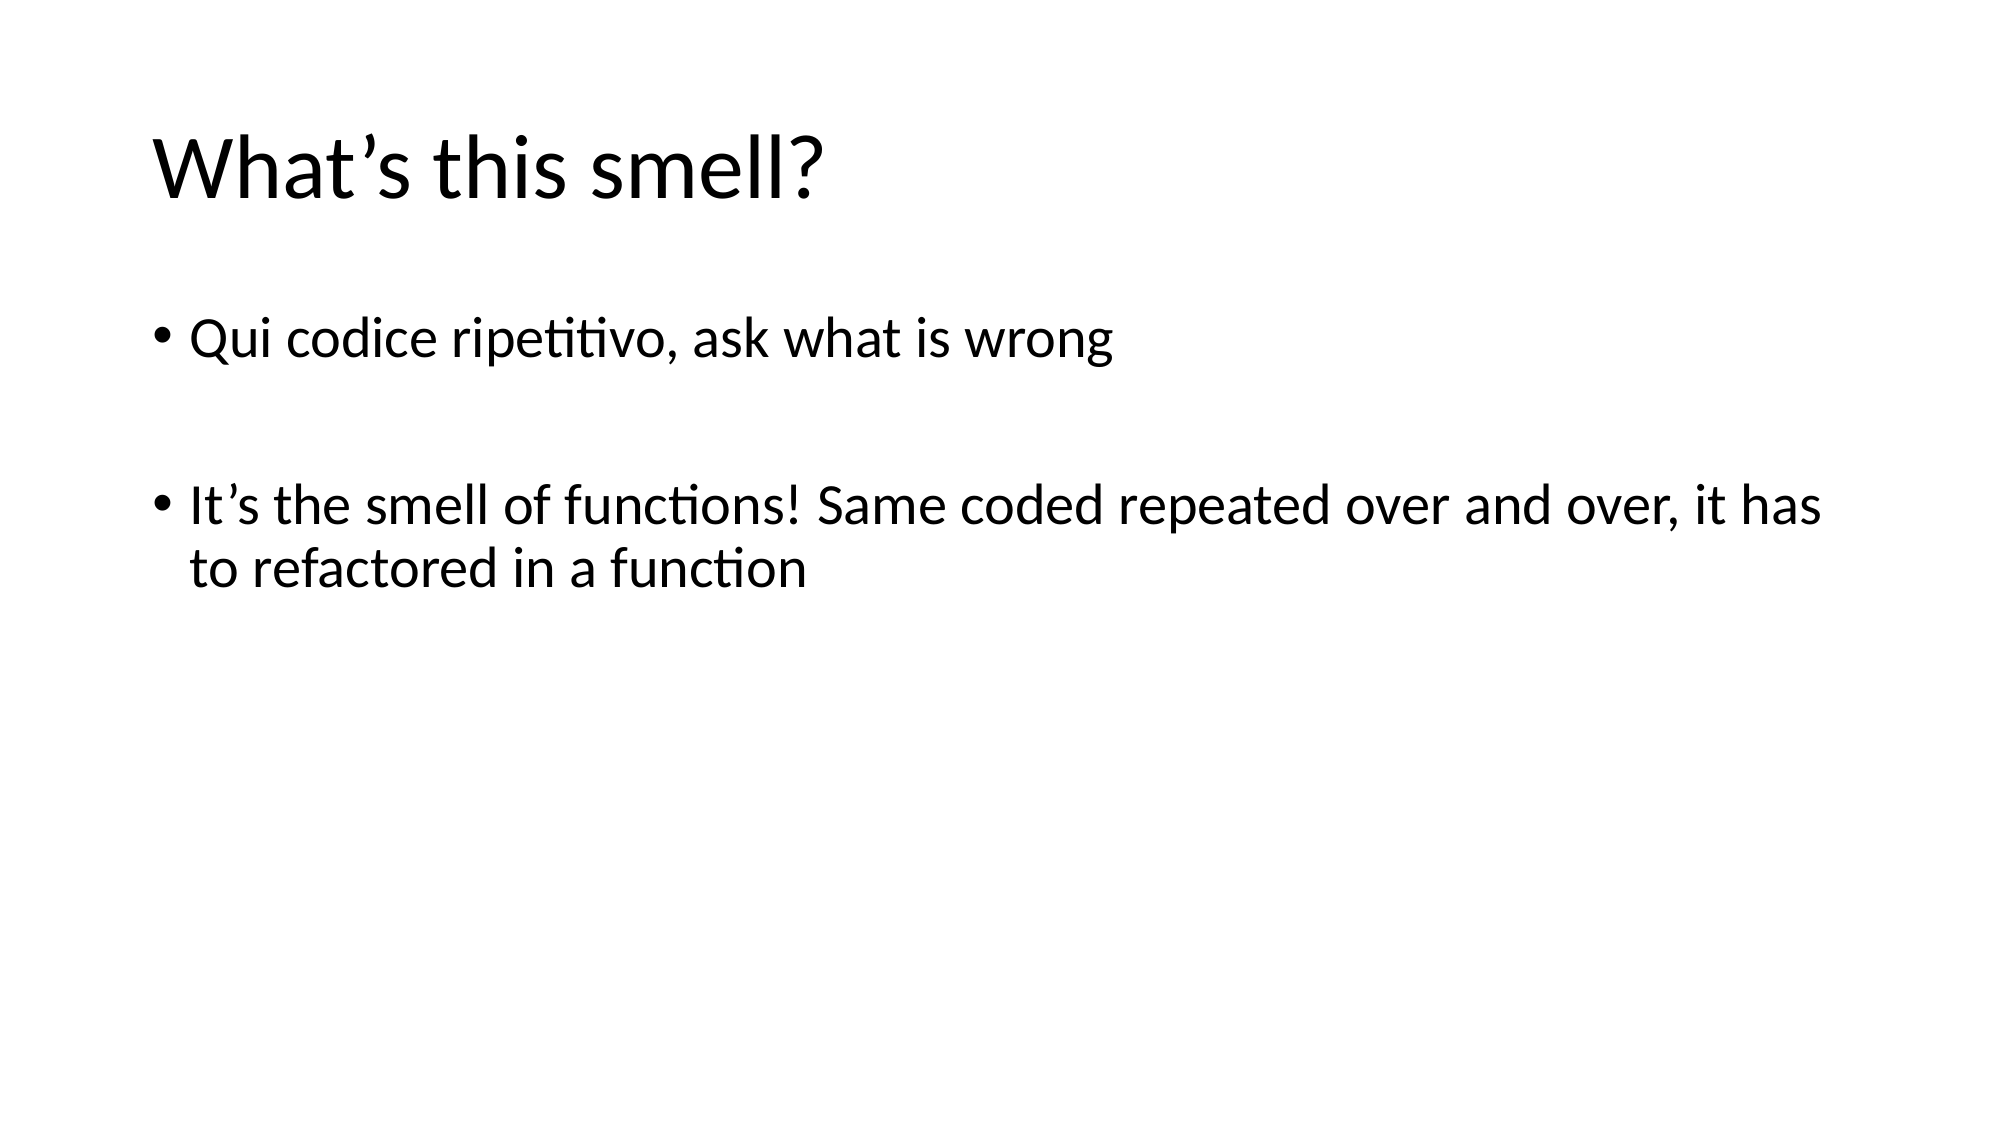

# What’s this smell?
Qui codice ripetitivo, ask what is wrong

It’s the smell of functions! Same coded repeated over and over, it has to refactored in a function